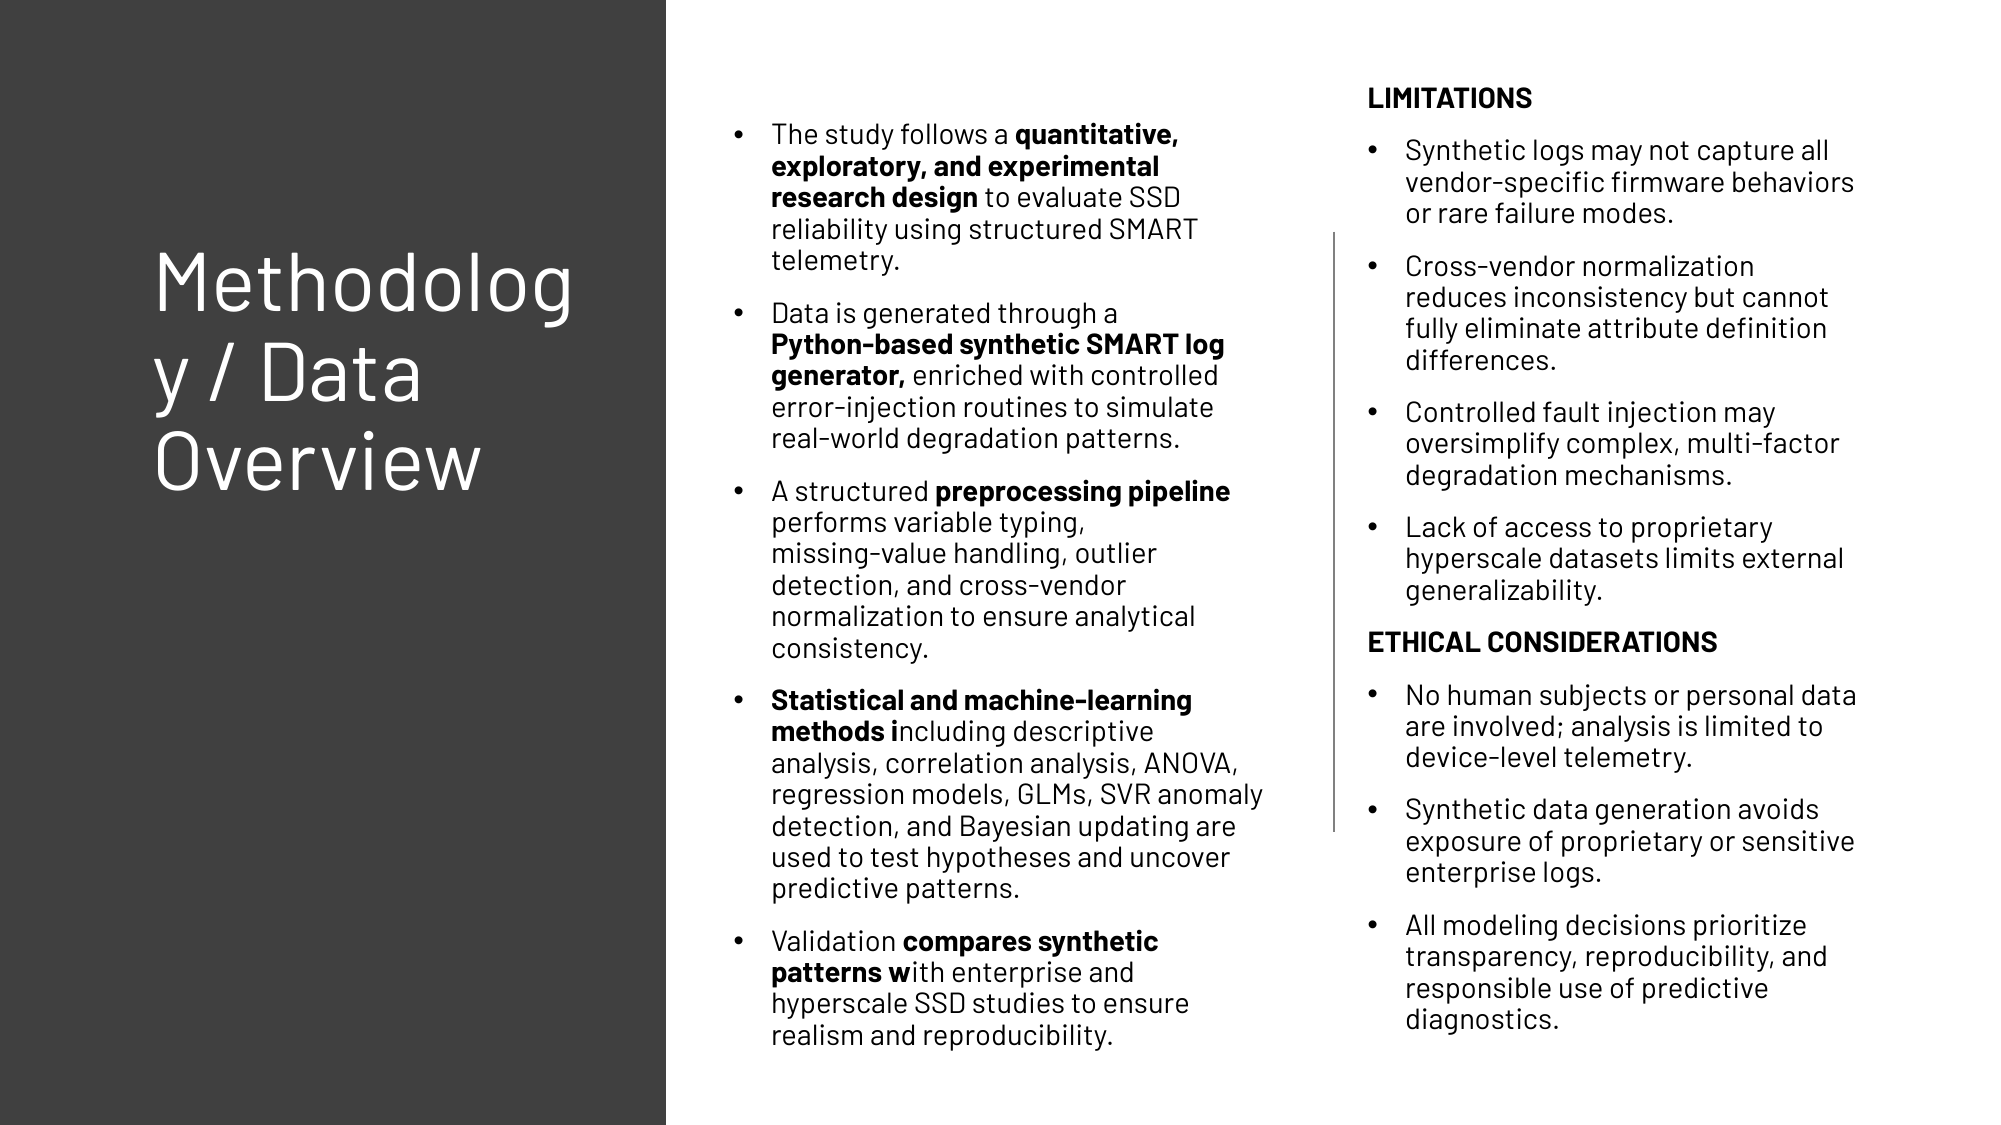

LIMITATIONS
Synthetic logs may not capture all vendor‑specific firmware behaviors or rare failure modes.
Cross‑vendor normalization reduces inconsistency but cannot fully eliminate attribute definition differences.
Controlled fault injection may oversimplify complex, multi‑factor degradation mechanisms.
Lack of access to proprietary hyperscale datasets limits external generalizability.
ETHICAL CONSIDERATIONS
No human subjects or personal data are involved; analysis is limited to device‑level telemetry.
Synthetic data generation avoids exposure of proprietary or sensitive enterprise logs.
All modeling decisions prioritize transparency, reproducibility, and responsible use of predictive diagnostics.
The study follows a quantitative, exploratory, and experimental research design to evaluate SSD reliability using structured SMART telemetry.
Data is generated through a Python‑based synthetic SMART log generator, enriched with controlled error‑injection routines to simulate real‑world degradation patterns.
A structured preprocessing pipeline performs variable typing, missing‑value handling, outlier detection, and cross‑vendor normalization to ensure analytical consistency.
Statistical and machine‑learning methods including descriptive analysis, correlation analysis, ANOVA, regression models, GLMs, SVR anomaly detection, and Bayesian updating are used to test hypotheses and uncover predictive patterns.
Validation compares synthetic patterns with enterprise and hyperscale SSD studies to ensure realism and reproducibility.

# Methodology / Data Overview